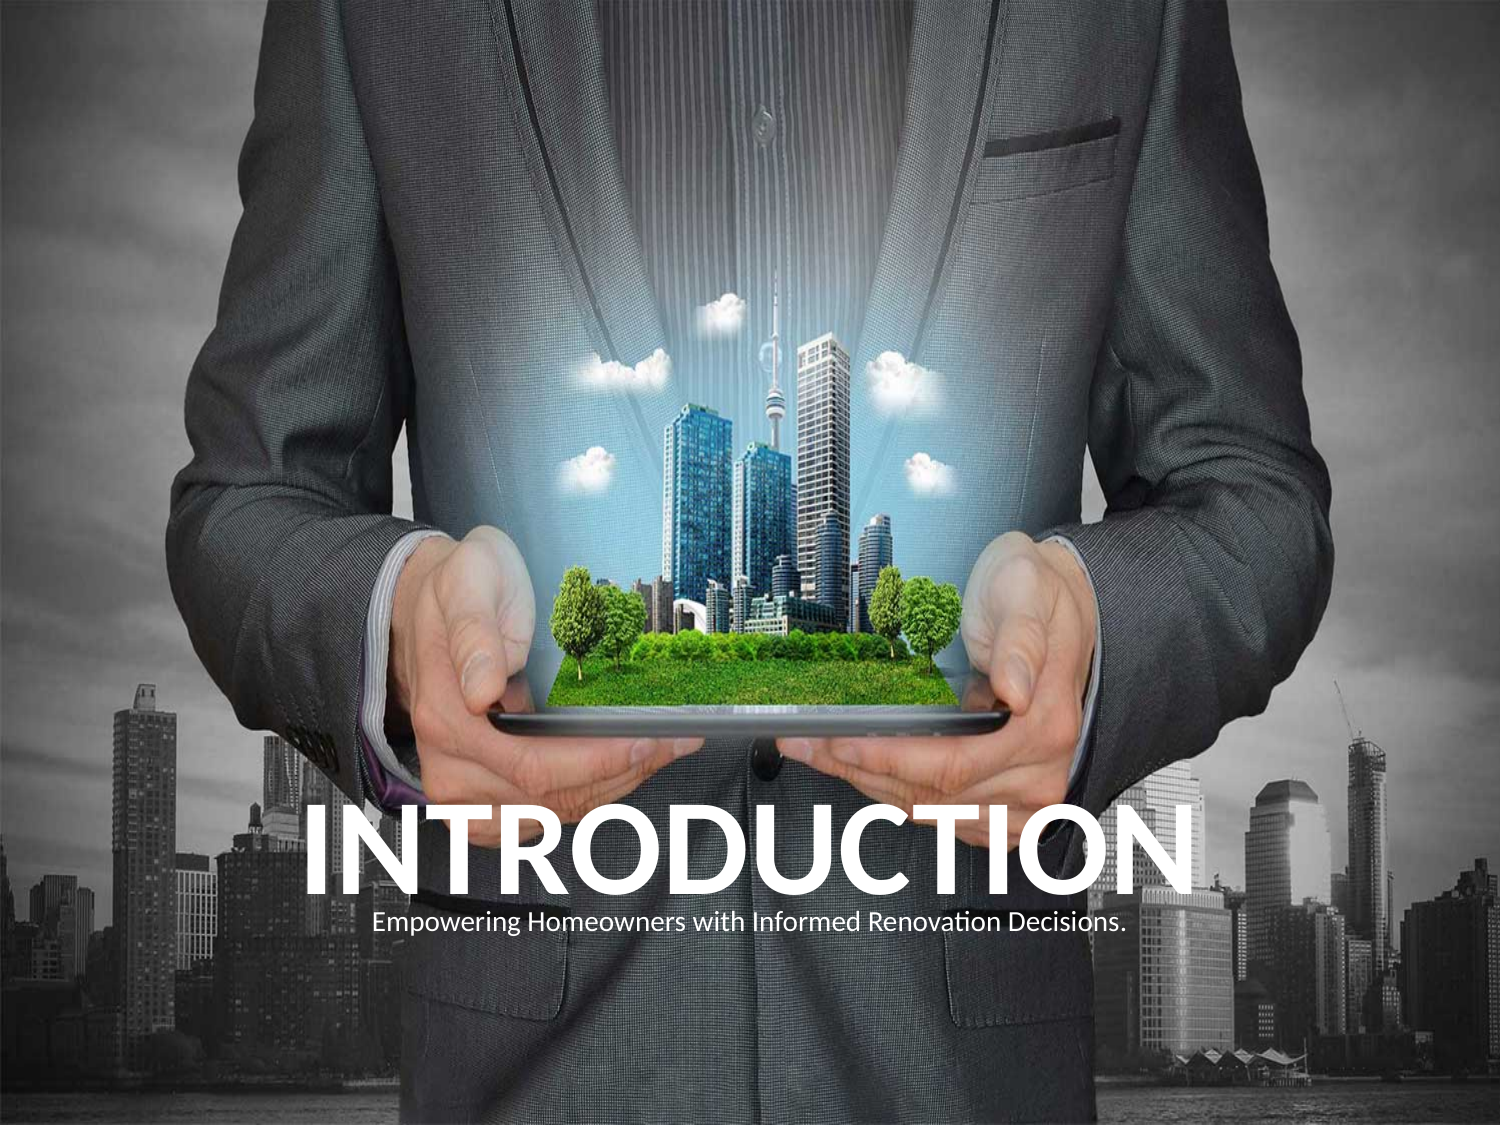

INTRODUCTION
Empowering Homeowners with Informed Renovation Decisions.